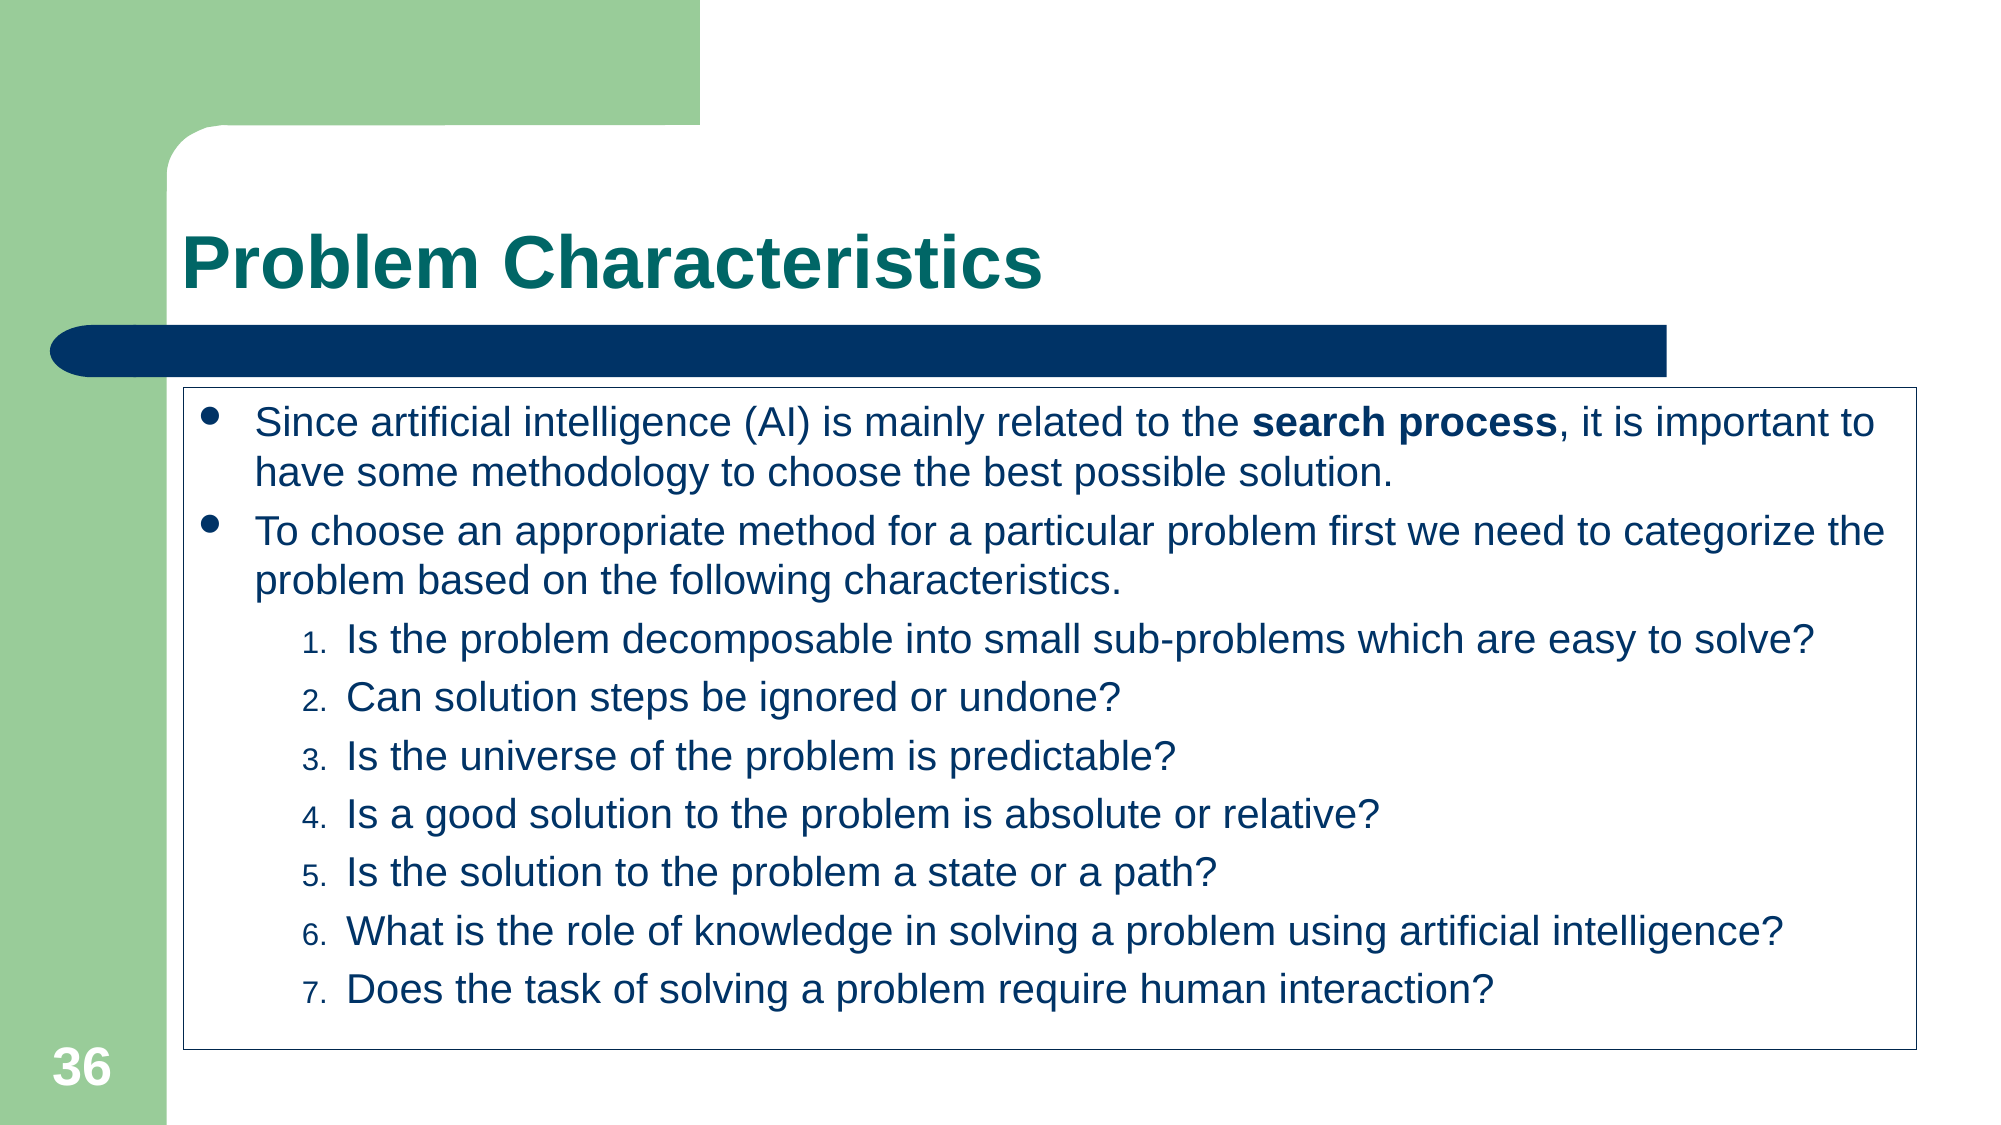

# Problem Characteristics
Since artificial intelligence (AI) is mainly related to the search process, it is important to have some methodology to choose the best possible solution.
To choose an appropriate method for a particular problem first we need to categorize the problem based on the following characteristics.
Is the problem decomposable into small sub-problems which are easy to solve?
Can solution steps be ignored or undone?
Is the universe of the problem is predictable?
Is a good solution to the problem is absolute or relative?
Is the solution to the problem a state or a path?
What is the role of knowledge in solving a problem using artificial intelligence?
Does the task of solving a problem require human interaction?
36